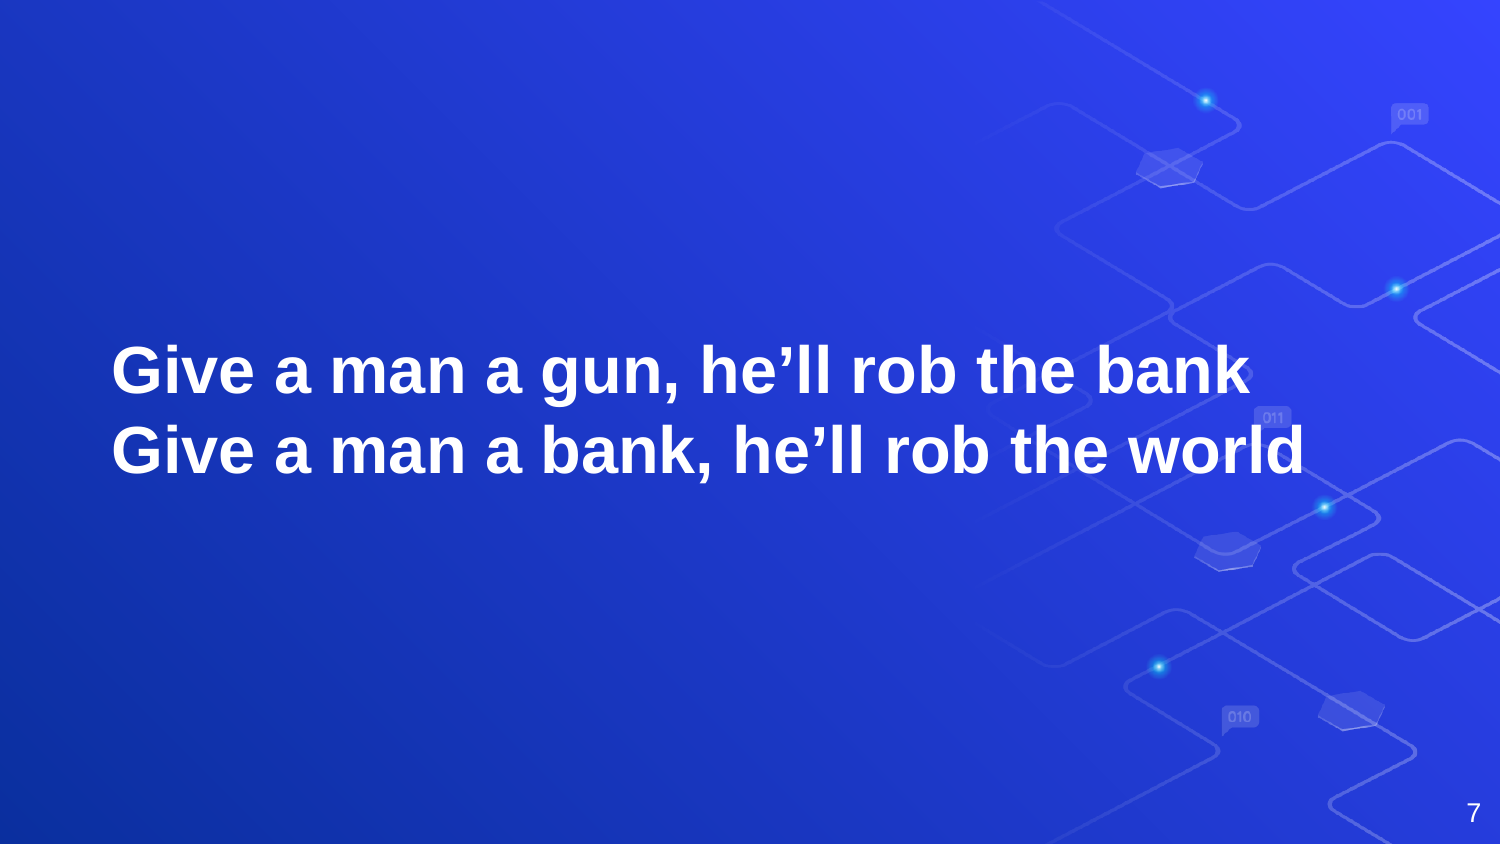

Give a man a gun, he’ll rob the bank
Give a man a bank, he’ll rob the world
7